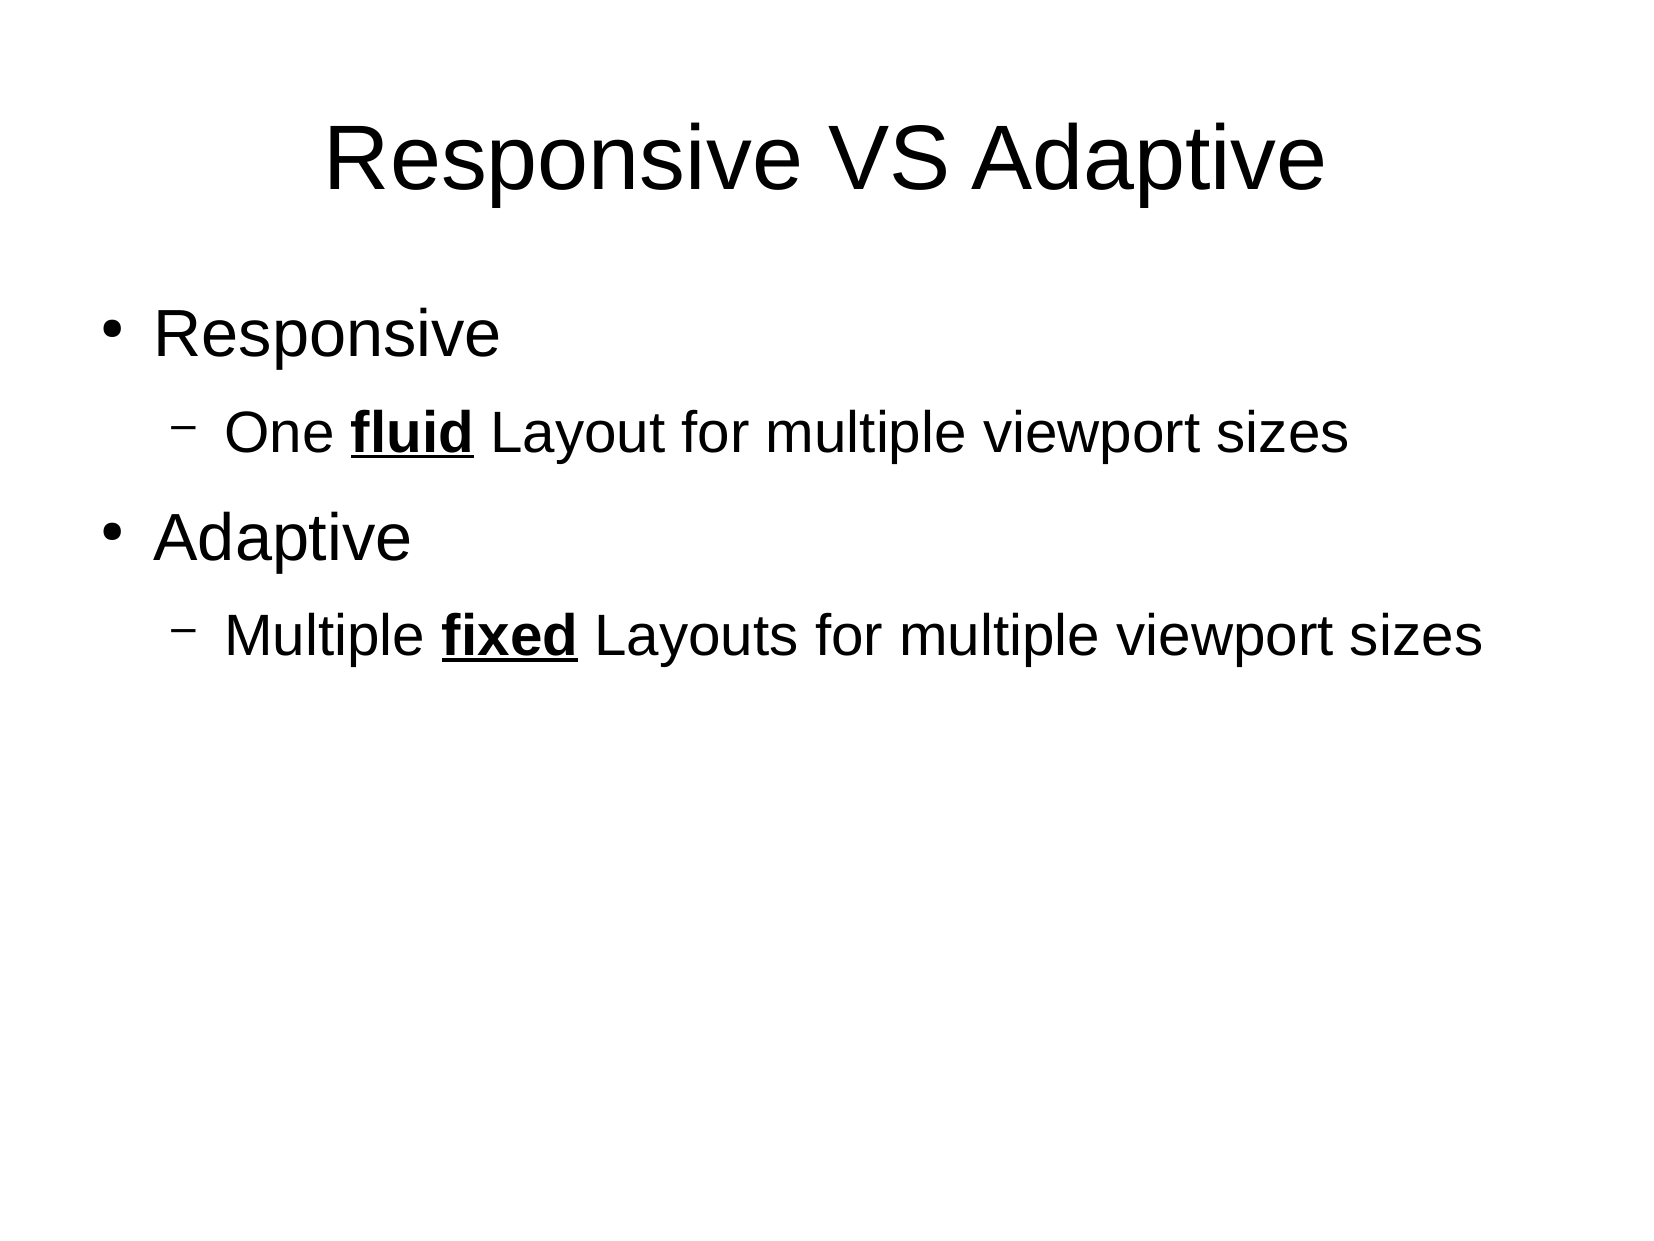

Responsive VS Adaptive
Responsive
One fluid Layout for multiple viewport sizes
Adaptive
Multiple fixed Layouts for multiple viewport sizes